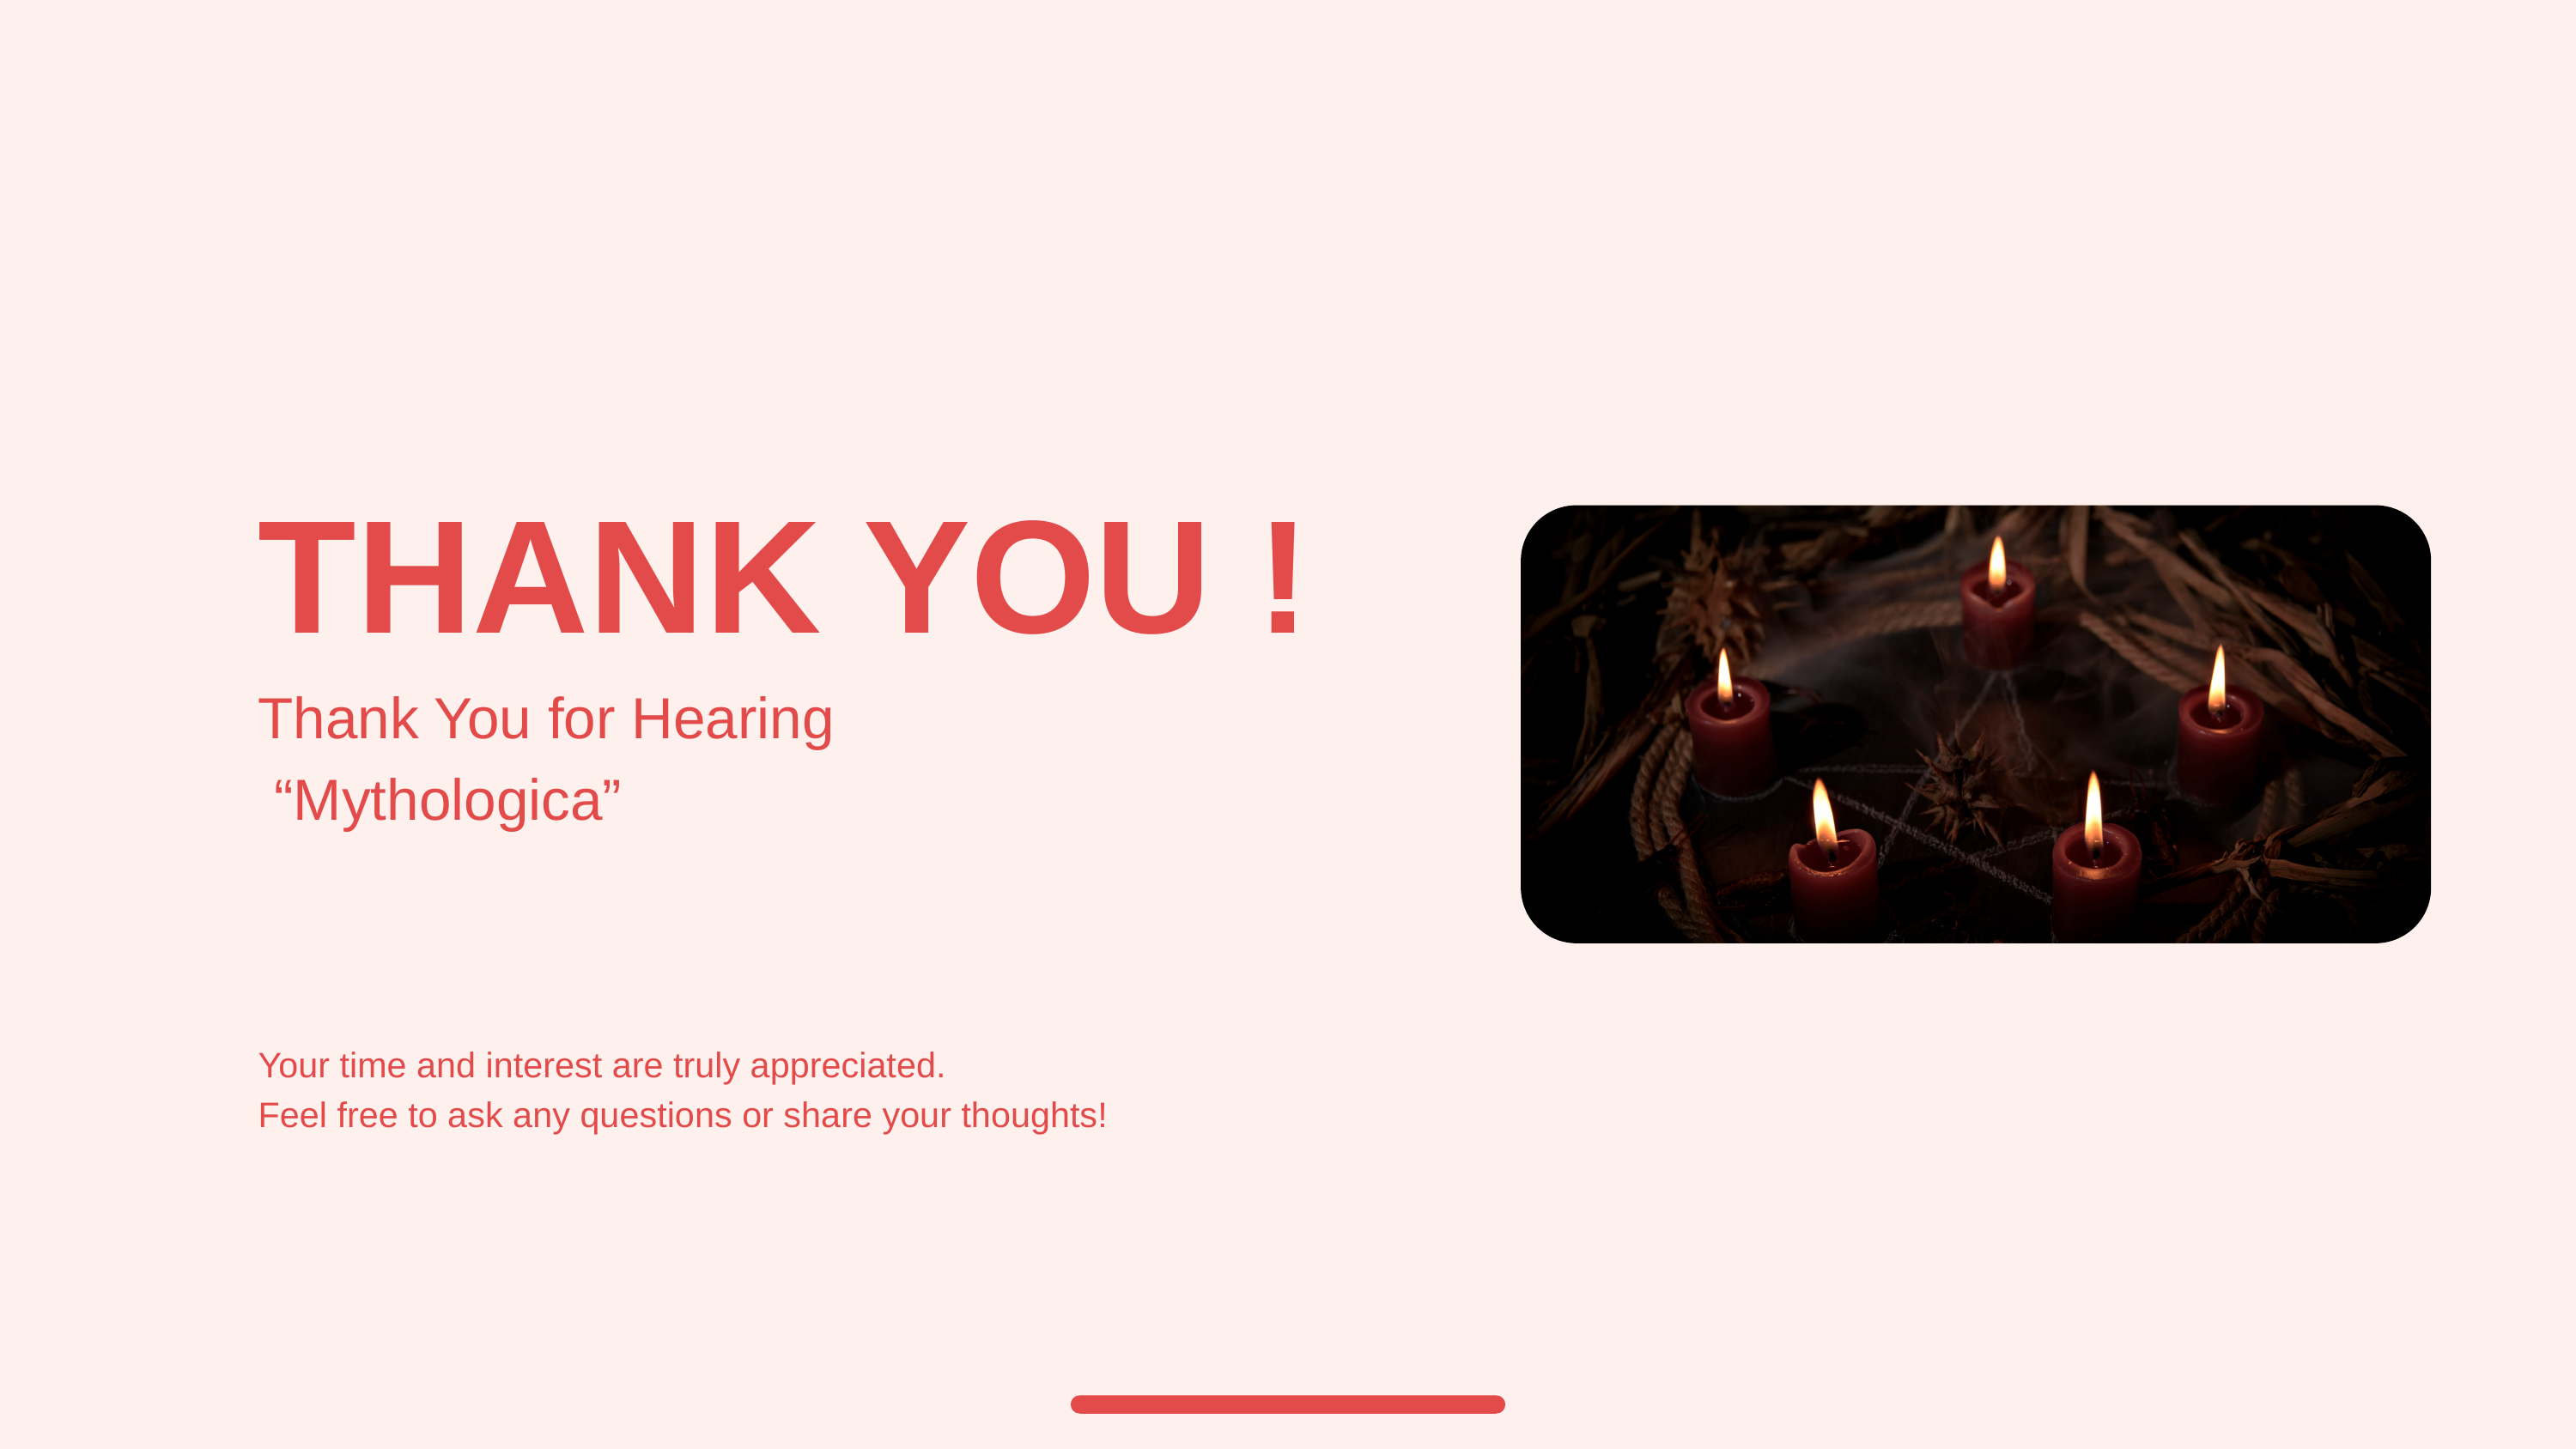

THANK YOU !

Thank You for Hearing
 “Mythologica”
Your time and interest are truly appreciated.
Feel free to ask any questions or share your thoughts!